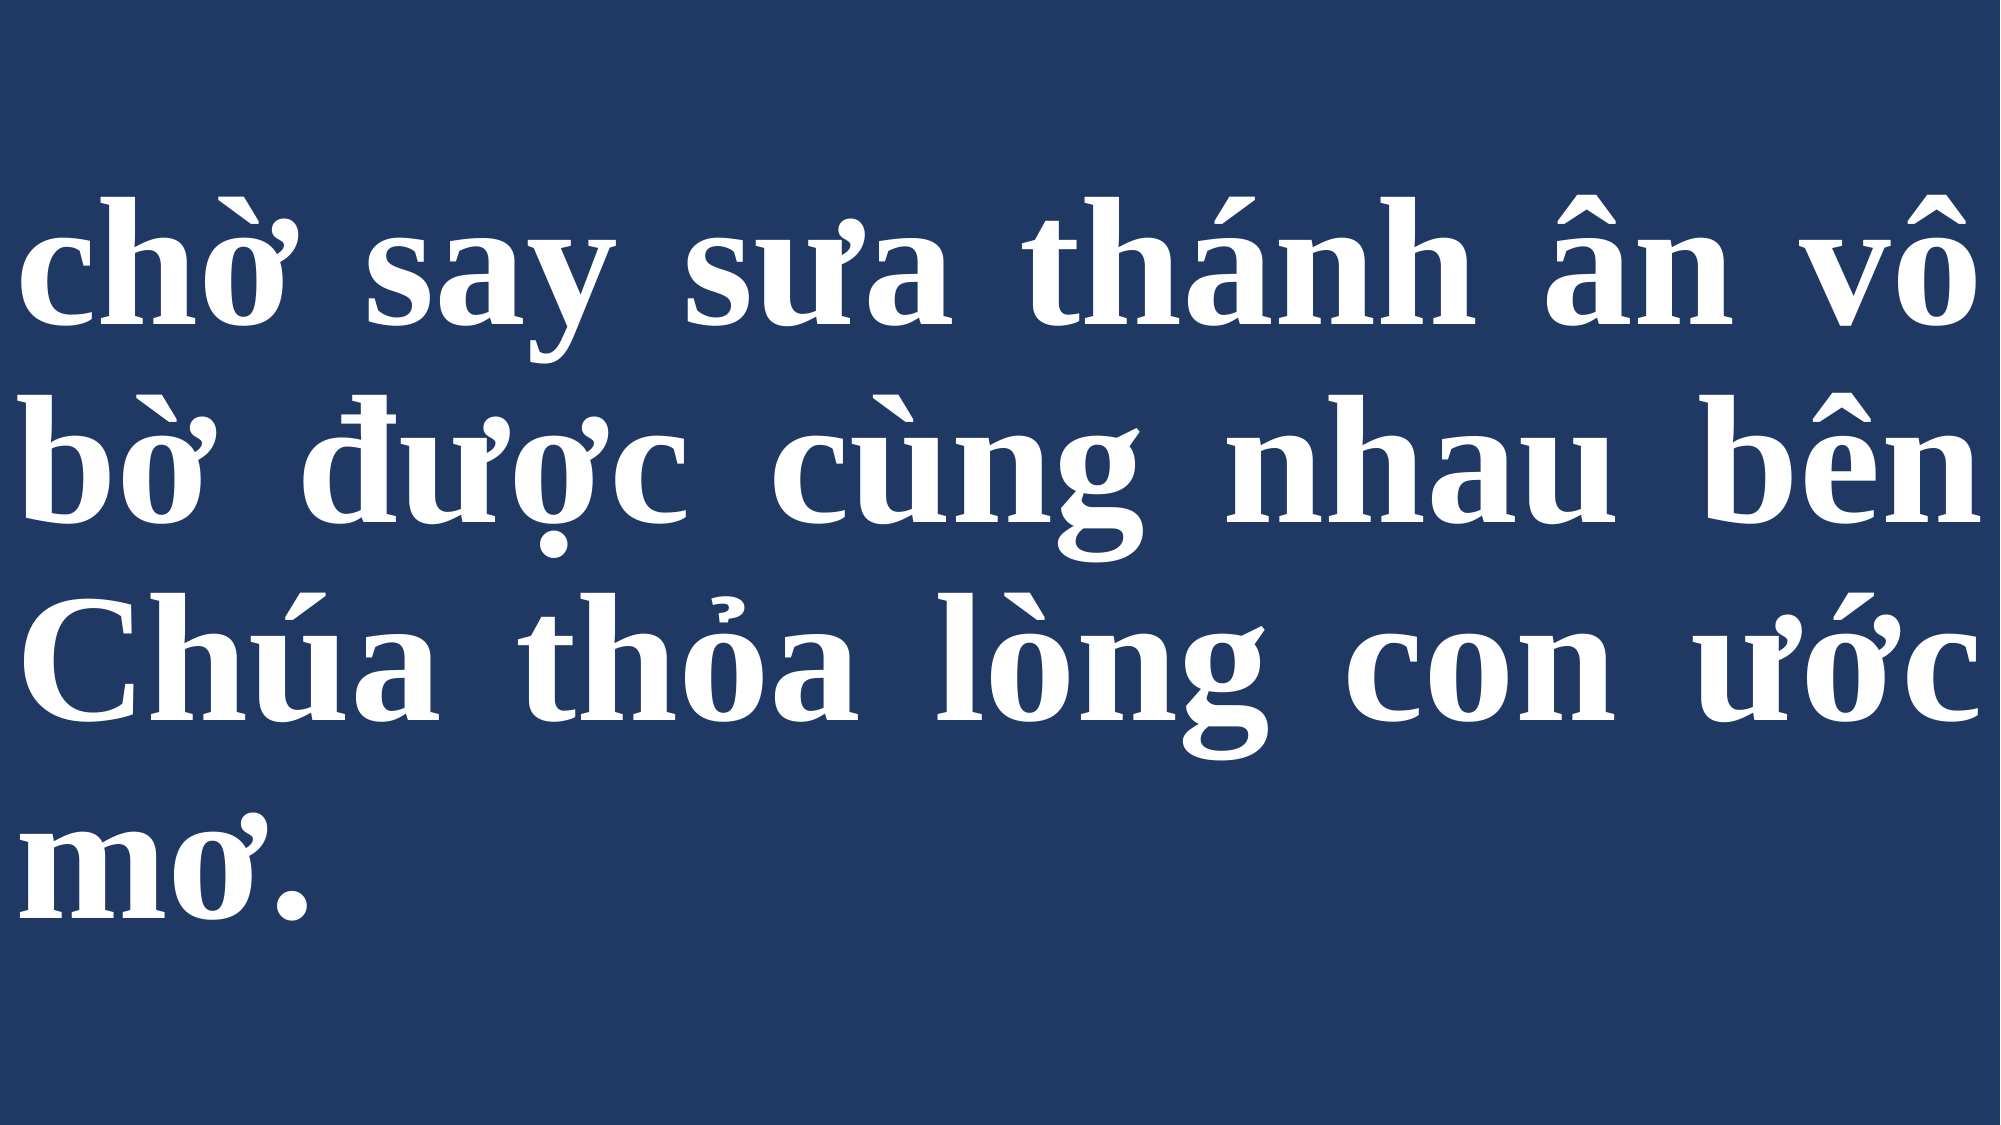

# chờ say sưa thánh ân vô bờ được cùng nhau bên Chúa thỏa lòng con ước mơ.